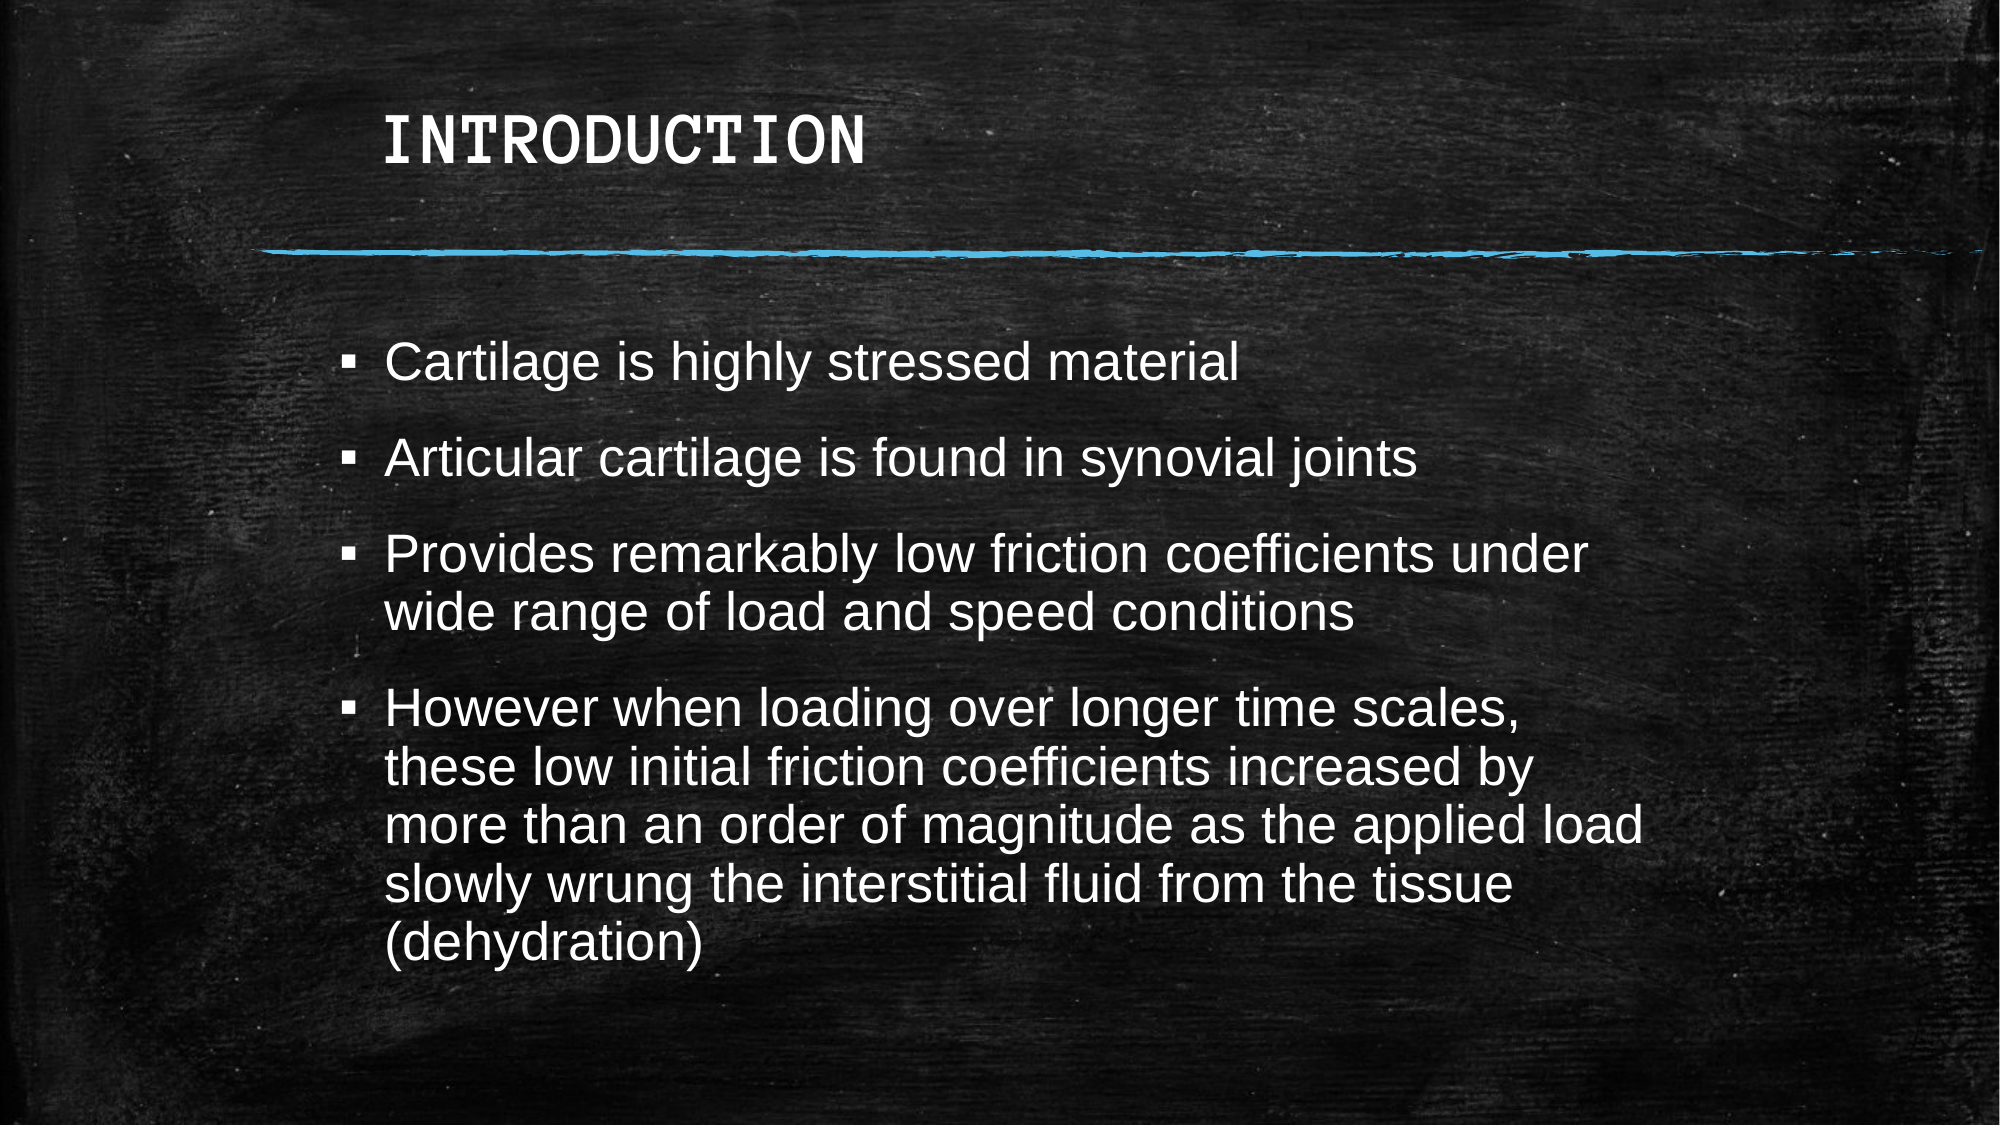

# INTRODUCTION
Cartilage is highly stressed material
Articular cartilage is found in synovial joints
Provides remarkably low friction coefficients under wide range of load and speed conditions
However when loading over longer time scales, these low initial friction coefficients increased by more than an order of magnitude as the applied load slowly wrung the interstitial fluid from the tissue (dehydration)